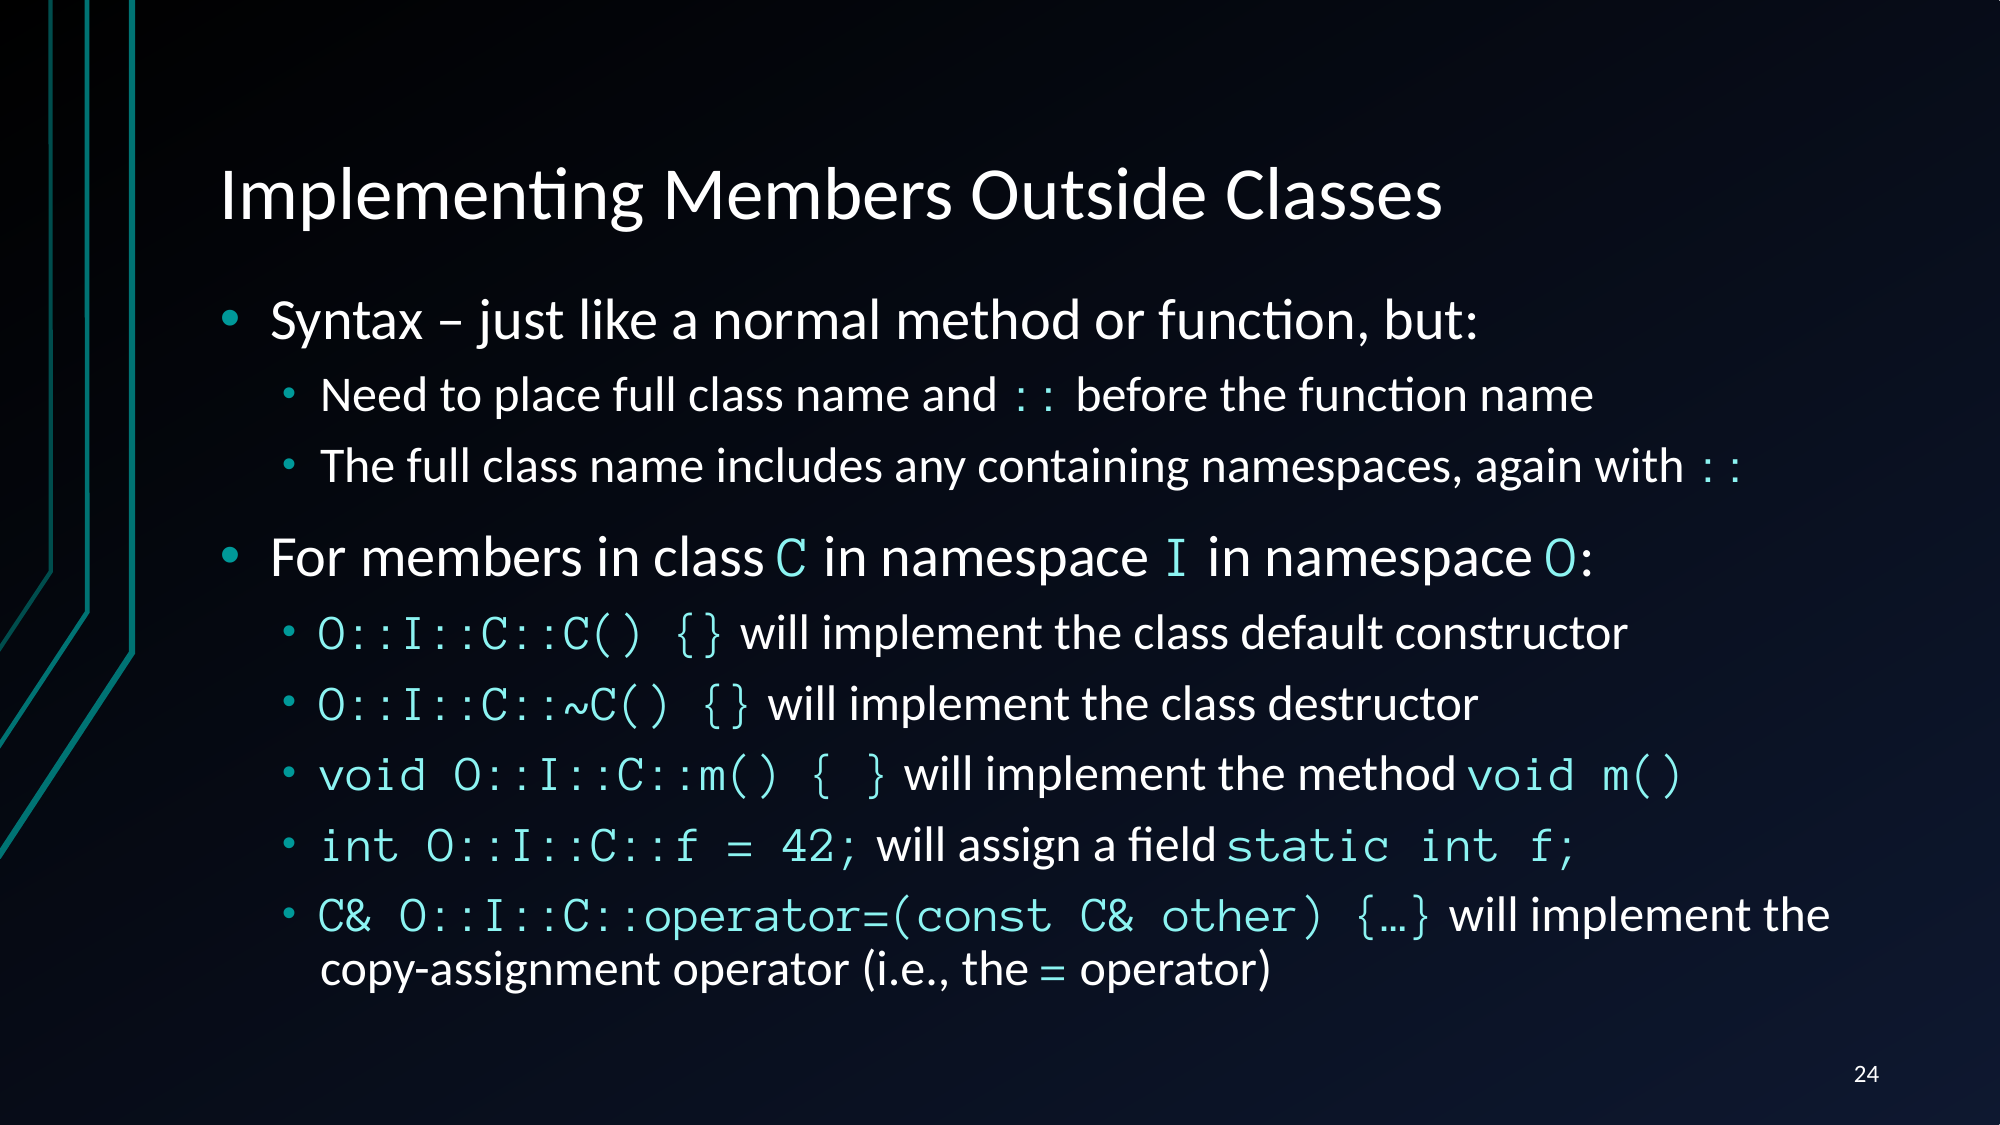

# Implementing Members Outside Classes
Syntax – just like a normal method or function, but:
Need to place full class name and :: before the function name
The full class name includes any containing namespaces, again with ::
For members in class C in namespace I in namespace O:
O::I::C::C() {} will implement the class default constructor
O::I::C::~C() {} will implement the class destructor
void O::I::C::m() { } will implement the method void m()
int O::I::C::f = 42; will assign a field static int f;
C& O::I::C::operator=(const C& other) {…} will implement the copy-assignment operator (i.e., the = operator)
24